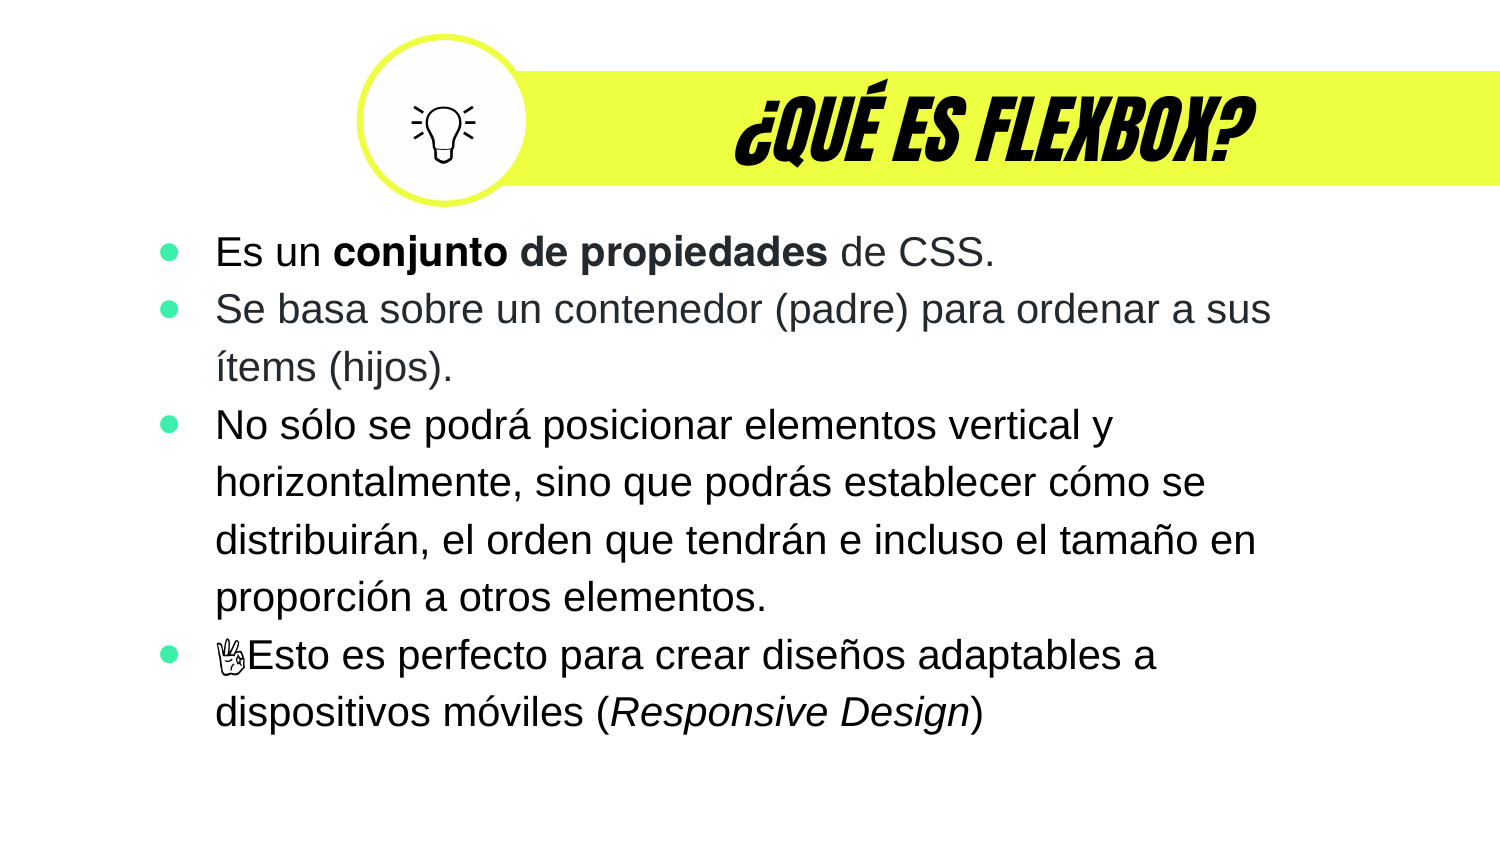

💡
¿QUÉ ES FLEXBOX?
Es un conjunto de propiedades de CSS.
Se basa sobre un contenedor (padre) para ordenar a sus ítems (hijos).
No sólo se podrá posicionar elementos vertical y horizontalmente, sino que podrás establecer cómo se distribuirán, el orden que tendrán e incluso el tamaño en proporción a otros elementos.
👌Esto es perfecto para crear diseños adaptables a dispositivos móviles (Responsive Design)